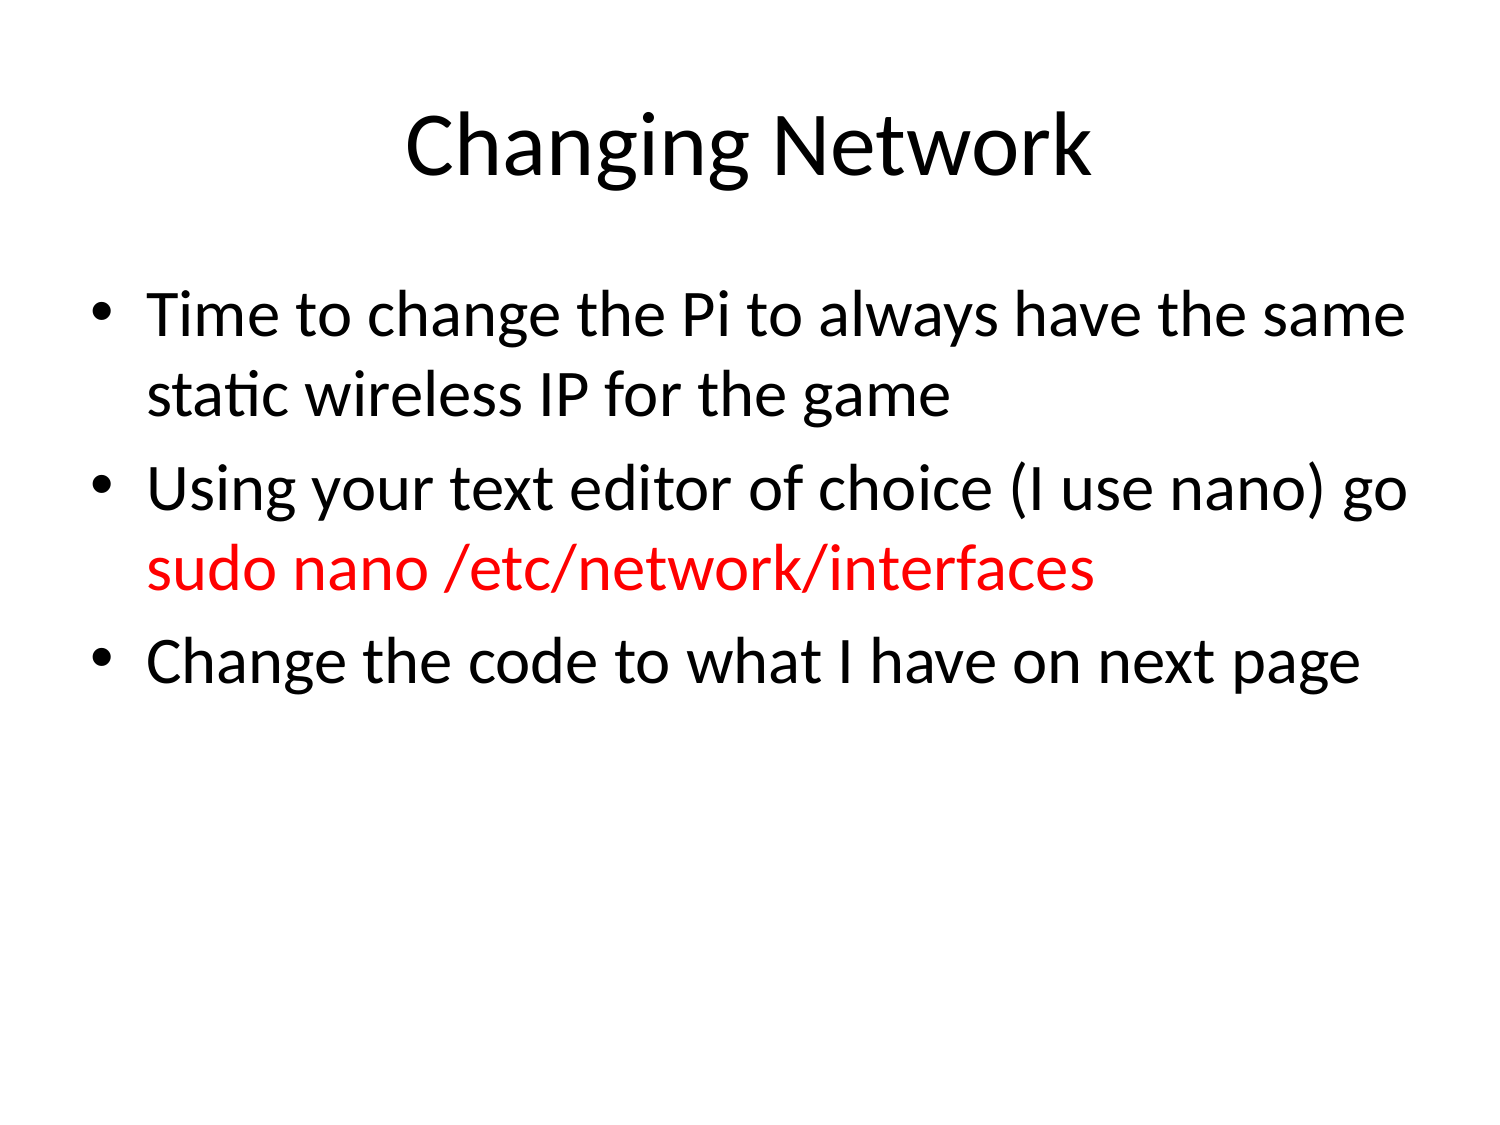

# Changing Network
Time to change the Pi to always have the same static wireless IP for the game
Using your text editor of choice (I use nano) go sudo nano /etc/network/interfaces
Change the code to what I have on next page